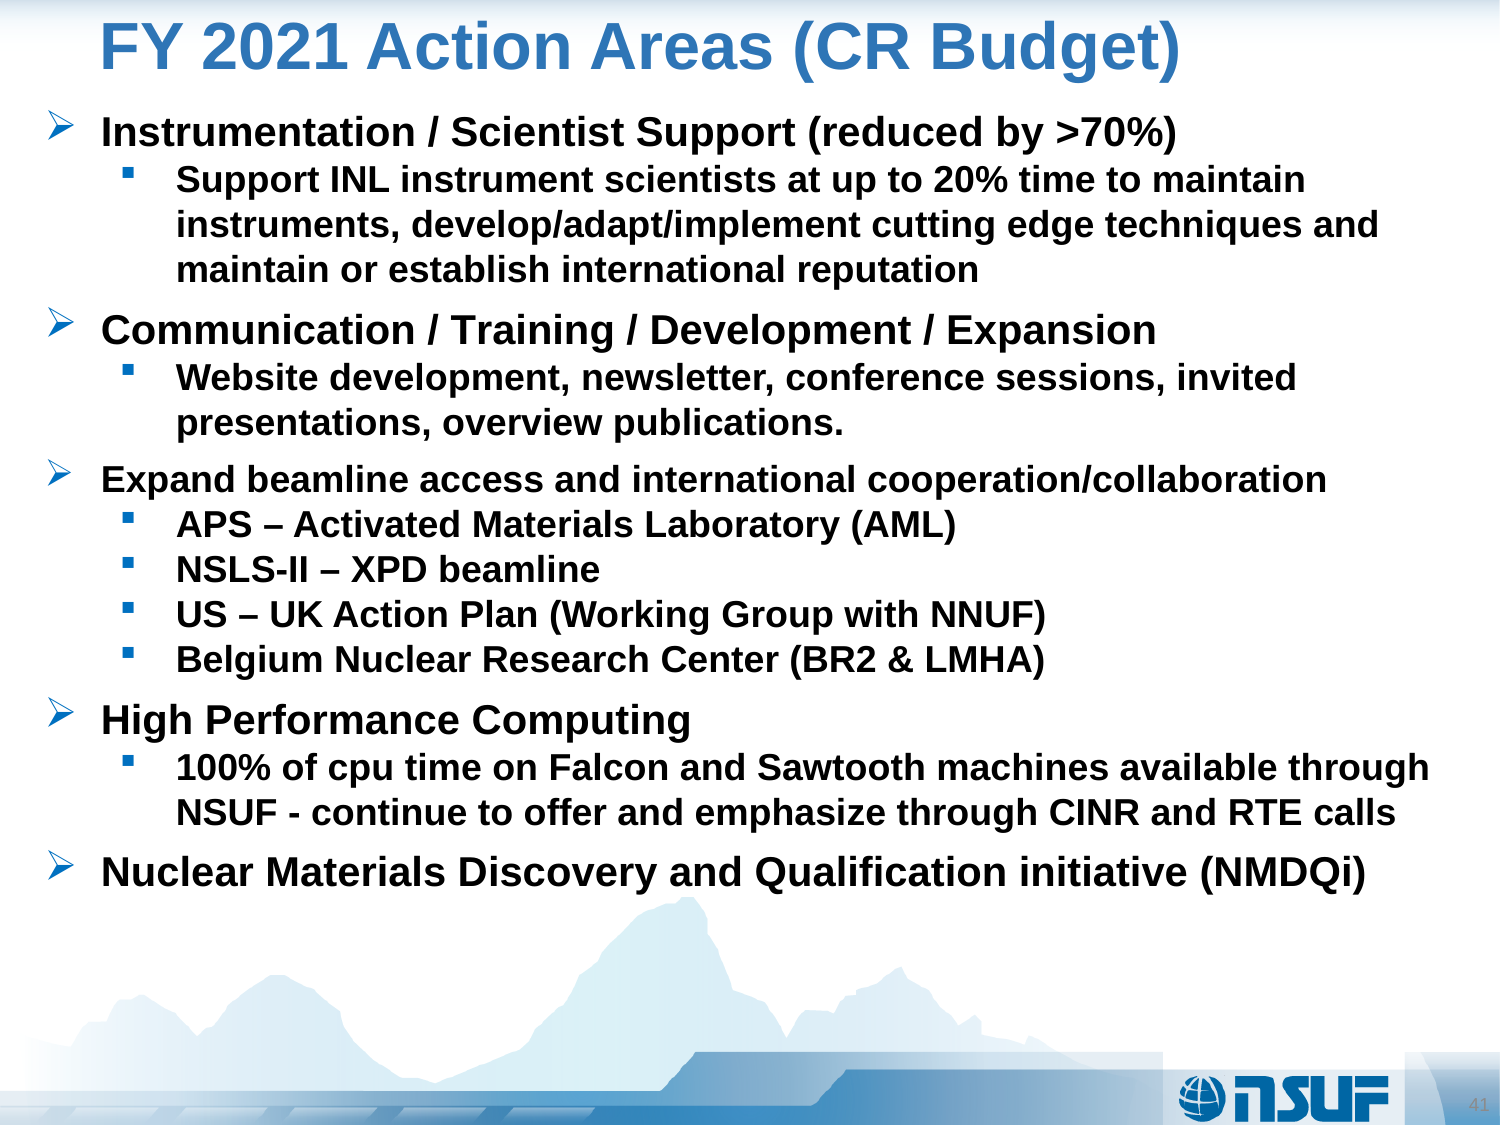

# FY 2021 Action Areas (CR Budget)
Instrumentation / Scientist Support (reduced by >70%)
Support INL instrument scientists at up to 20% time to maintain instruments, develop/adapt/implement cutting edge techniques and maintain or establish international reputation
Communication / Training / Development / Expansion
Website development, newsletter, conference sessions, invited presentations, overview publications.
Expand beamline access and international cooperation/collaboration
APS – Activated Materials Laboratory (AML)
NSLS-II – XPD beamline
US – UK Action Plan (Working Group with NNUF)
Belgium Nuclear Research Center (BR2 & LMHA)
High Performance Computing
100% of cpu time on Falcon and Sawtooth machines available through NSUF - continue to offer and emphasize through CINR and RTE calls
Nuclear Materials Discovery and Qualification initiative (NMDQi)
41